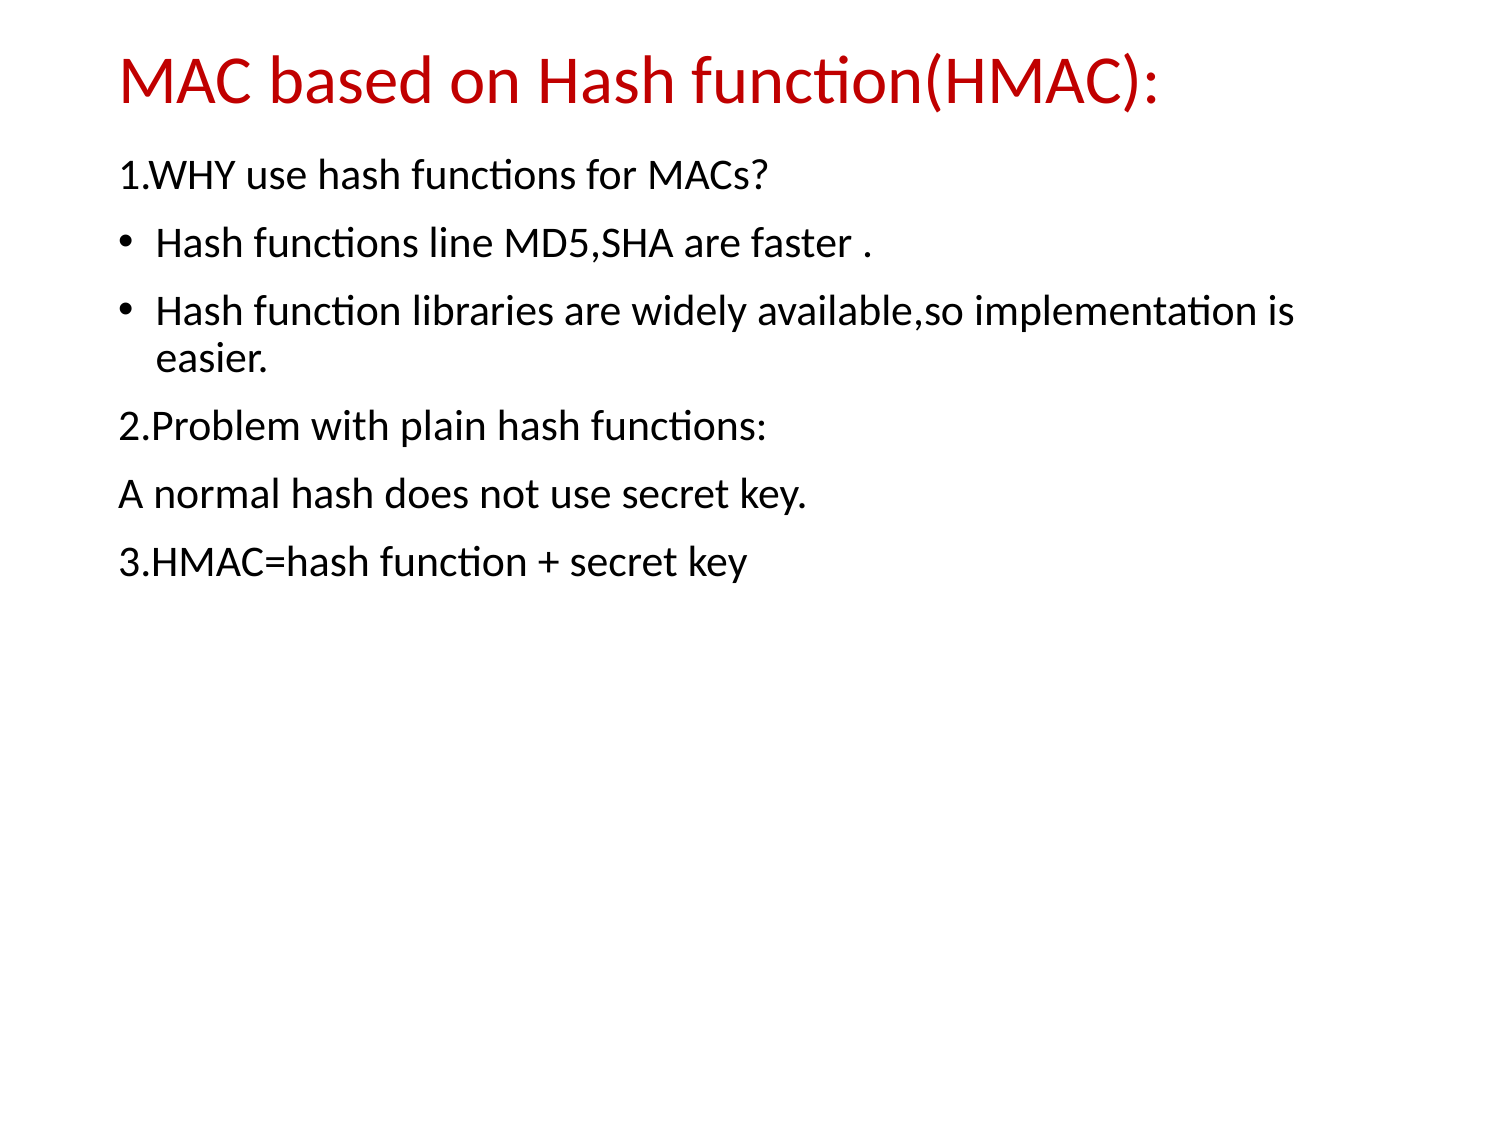

# MAC based on Hash function(HMAC):
1.WHY use hash functions for MACs?
Hash functions line MD5,SHA are faster .
Hash function libraries are widely available,so implementation is easier.
2.Problem with plain hash functions:
A normal hash does not use secret key.
3.HMAC=hash function + secret key